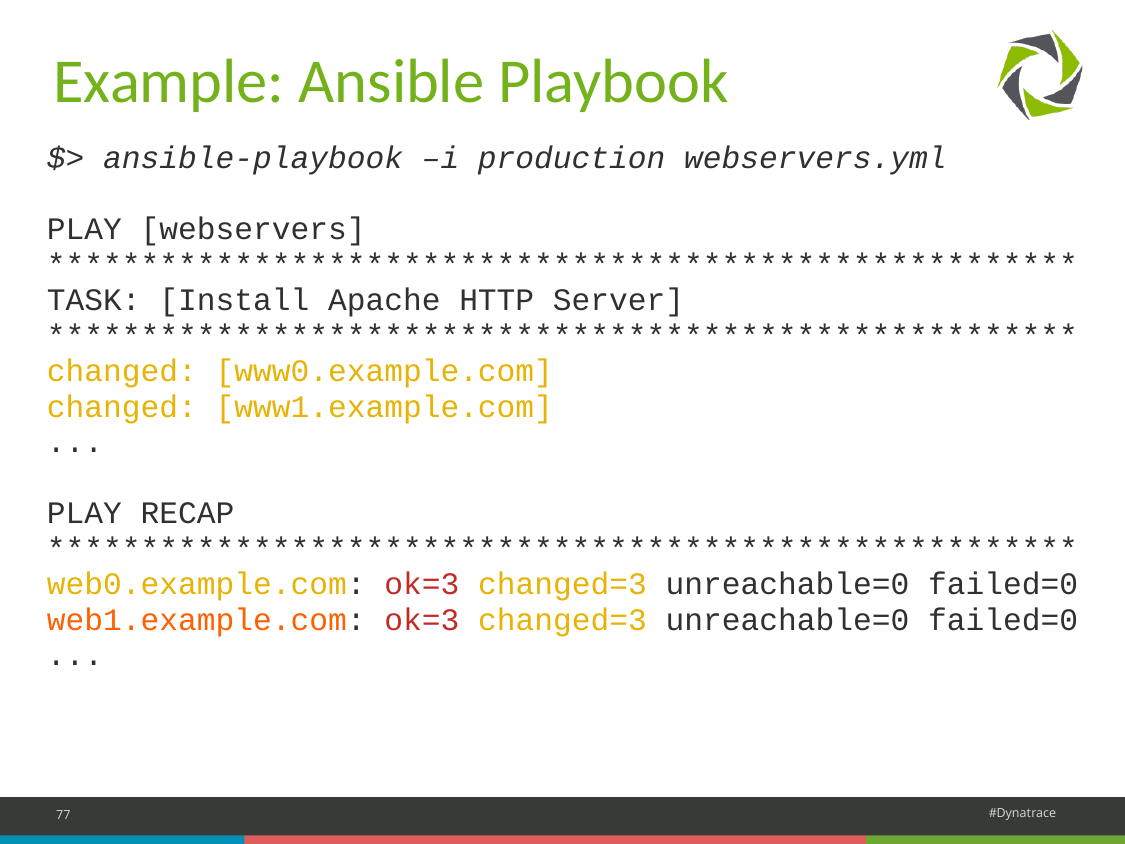

# Example: Ansible Playbook
| $> ansible-playbook –i production webservers.yml PLAY [webservers] \*\*\*\*\*\*\*\*\*\*\*\*\*\*\*\*\*\*\*\*\*\*\*\*\*\*\*\*\*\*\*\*\*\*\*\*\*\*\*\*\*\*\*\*\*\*\*\*\*\*\*\*\*\*\* TASK: [Install Apache HTTP Server] \*\*\*\*\*\*\*\*\*\*\*\*\*\*\*\*\*\*\*\*\*\*\*\*\*\*\*\*\*\*\*\*\*\*\*\*\*\*\*\*\*\*\*\*\*\*\*\*\*\*\*\*\*\*\* changed: [www0.example.com] changed: [www1.example.com] ... PLAY RECAP \*\*\*\*\*\*\*\*\*\*\*\*\*\*\*\*\*\*\*\*\*\*\*\*\*\*\*\*\*\*\*\*\*\*\*\*\*\*\*\*\*\*\*\*\*\*\*\*\*\*\*\*\*\*\* web0.example.com: ok=3 changed=3 unreachable=0 failed=0 web1.example.com: ok=3 changed=3 unreachable=0 failed=0 ... |
| --- |